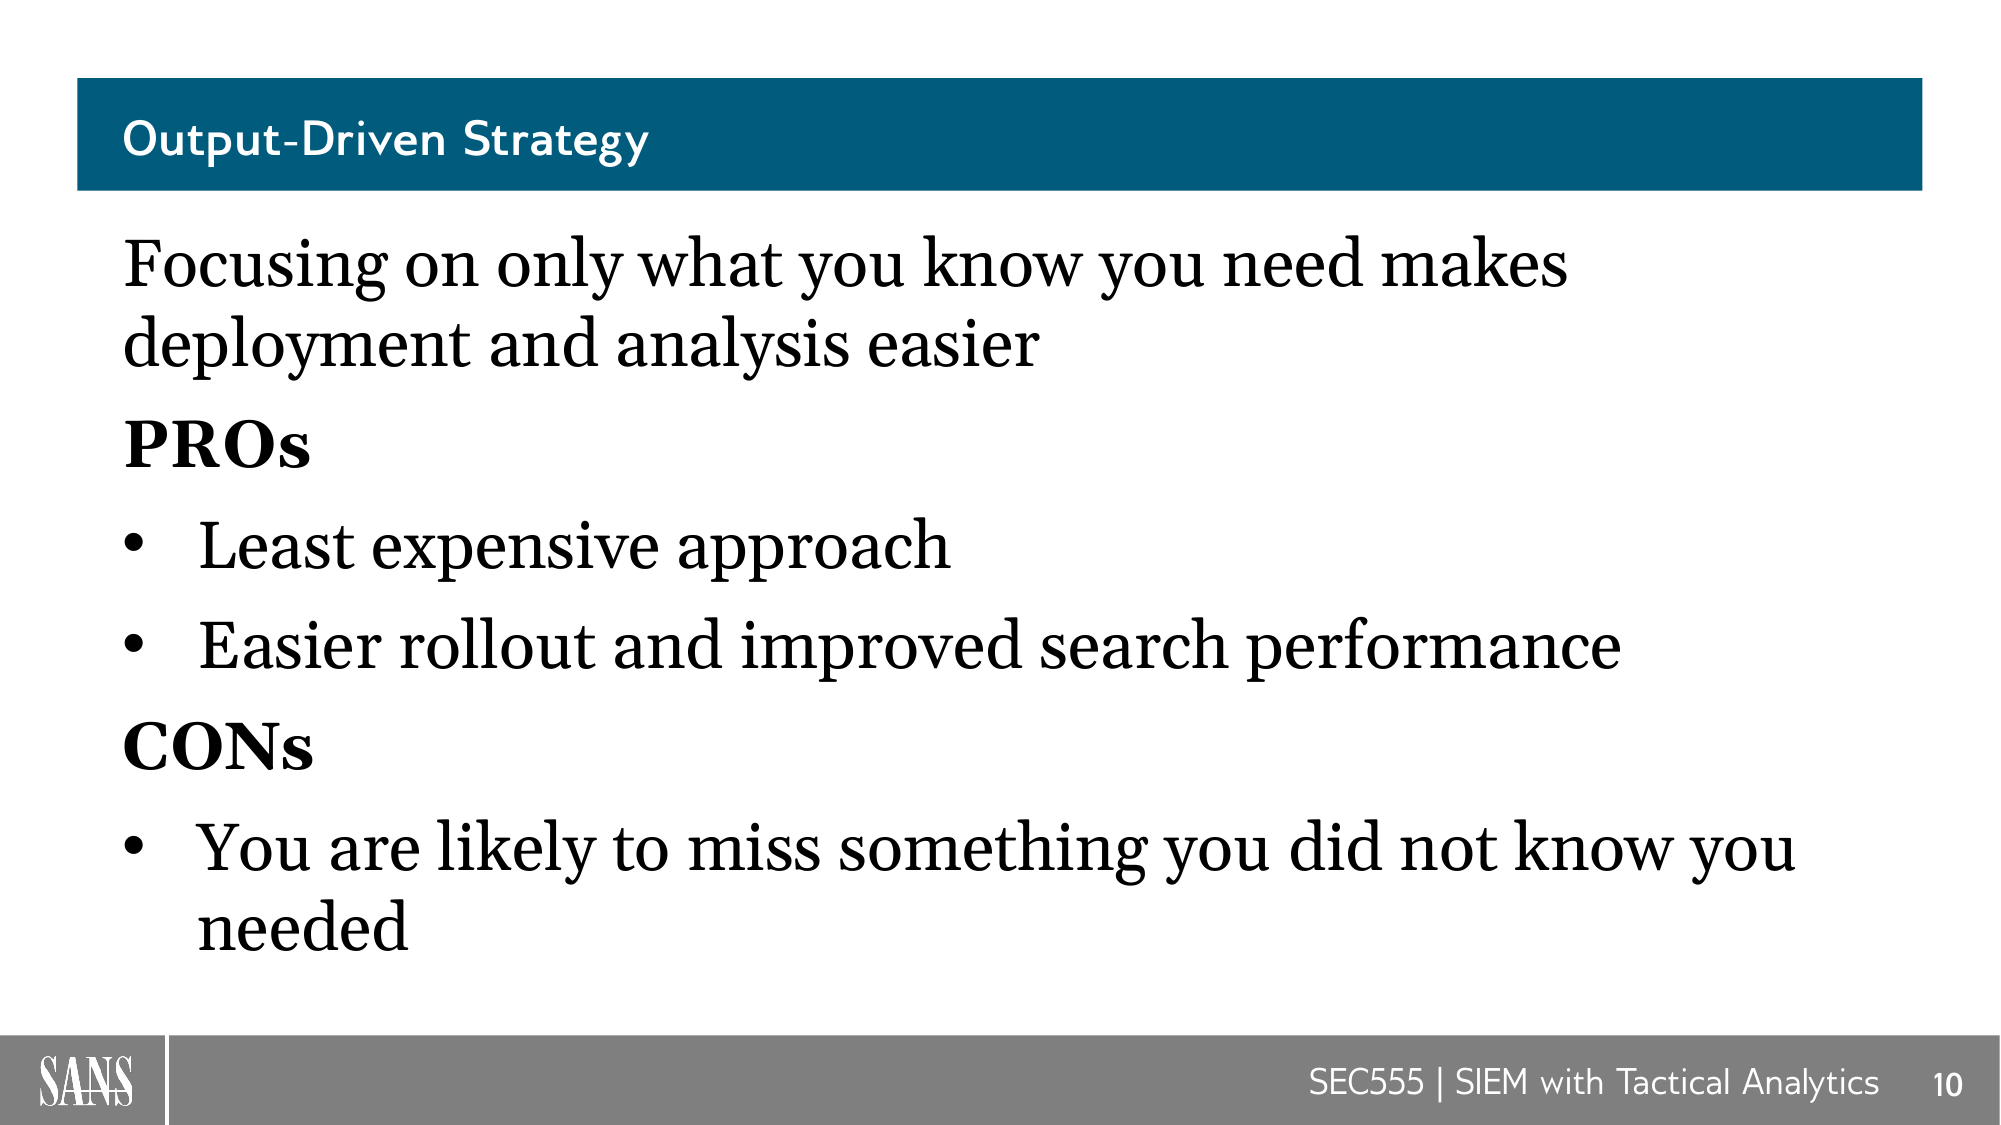

# Output-Driven Strategy
Focusing on only what you know you need makes deployment and analysis easier
PROs
Least expensive approach
Easier rollout and improved search performance
CONs
You are likely to miss something you did not know you needed